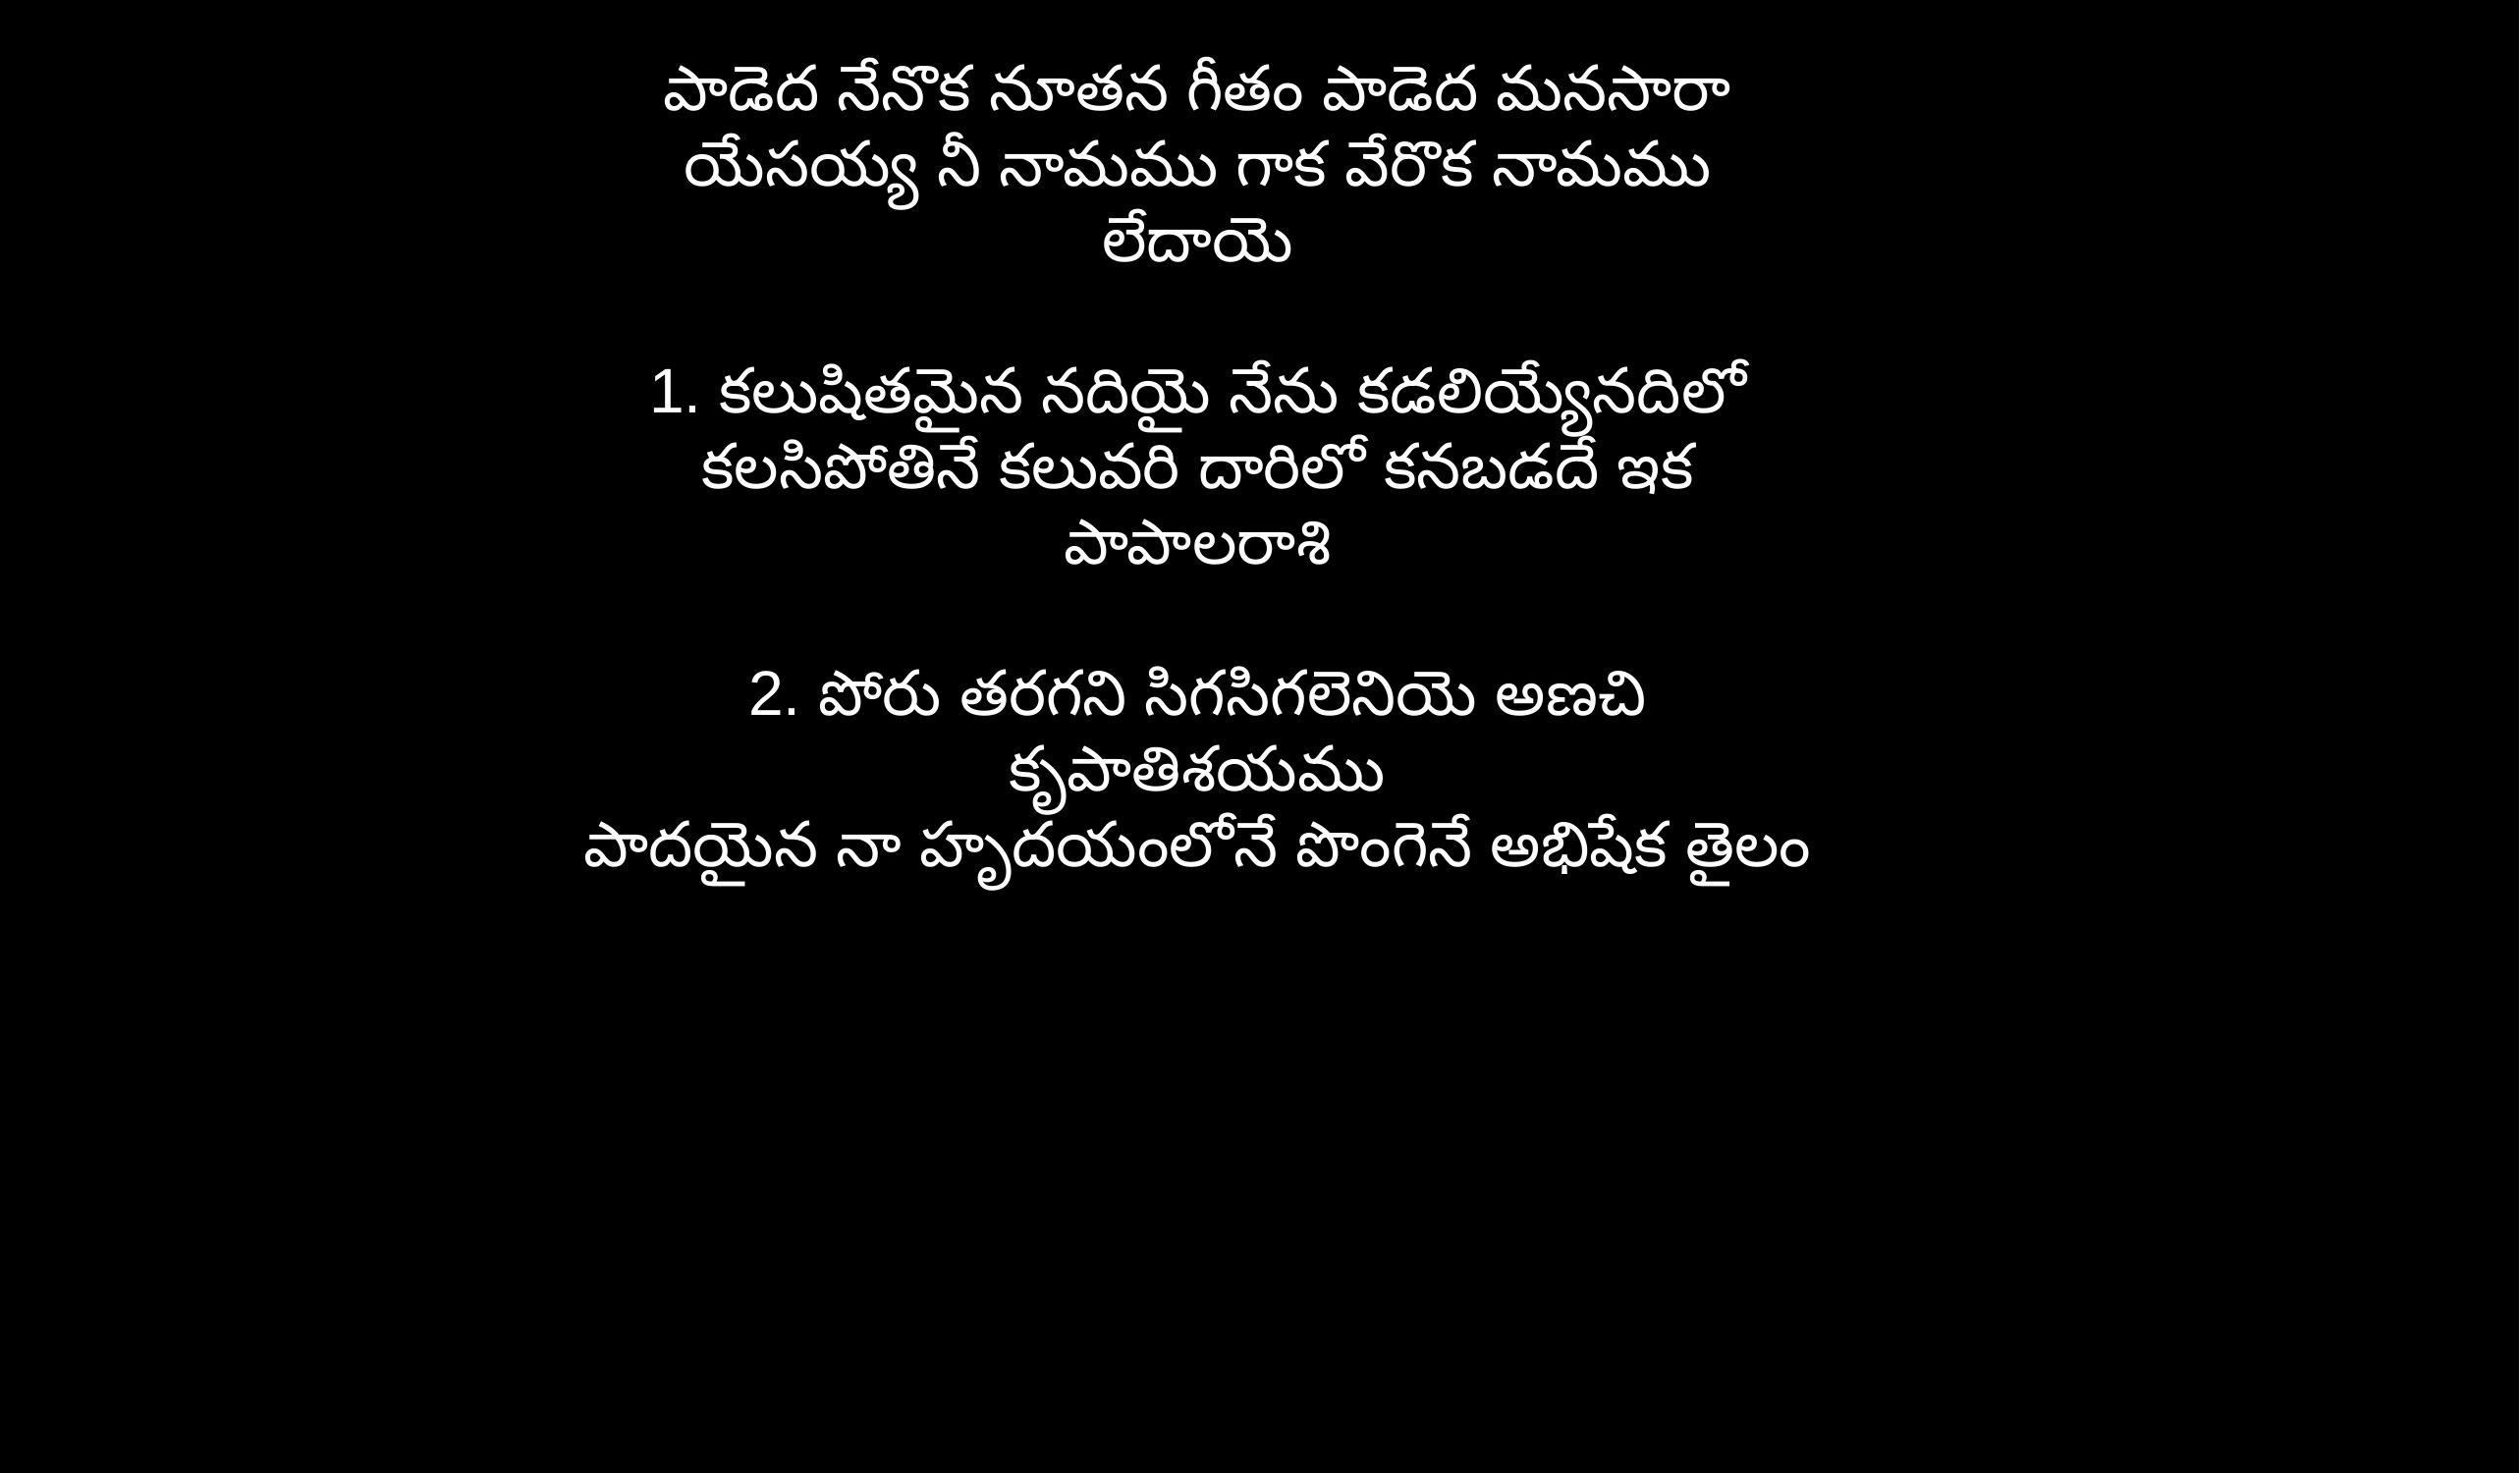

పాడెద నేనొక నూతన గీతం పాడెద మనసారా
యేసయ్య నీ నామము గాక వేరొక నామము లేదాయె
1. కలుషితమైన నదియై నేను కడలియ్యేనదిలో
కలసిపోతినే కలువరి దారిలో కనబడదే ఇక పాపాలరాశి
2. పోరు తరగని సిగసిగలెనియె అణచి కృపాతిశయము
పాదయైన నా హృదయంలోనే పొంగెనే అభిషేక తైలం